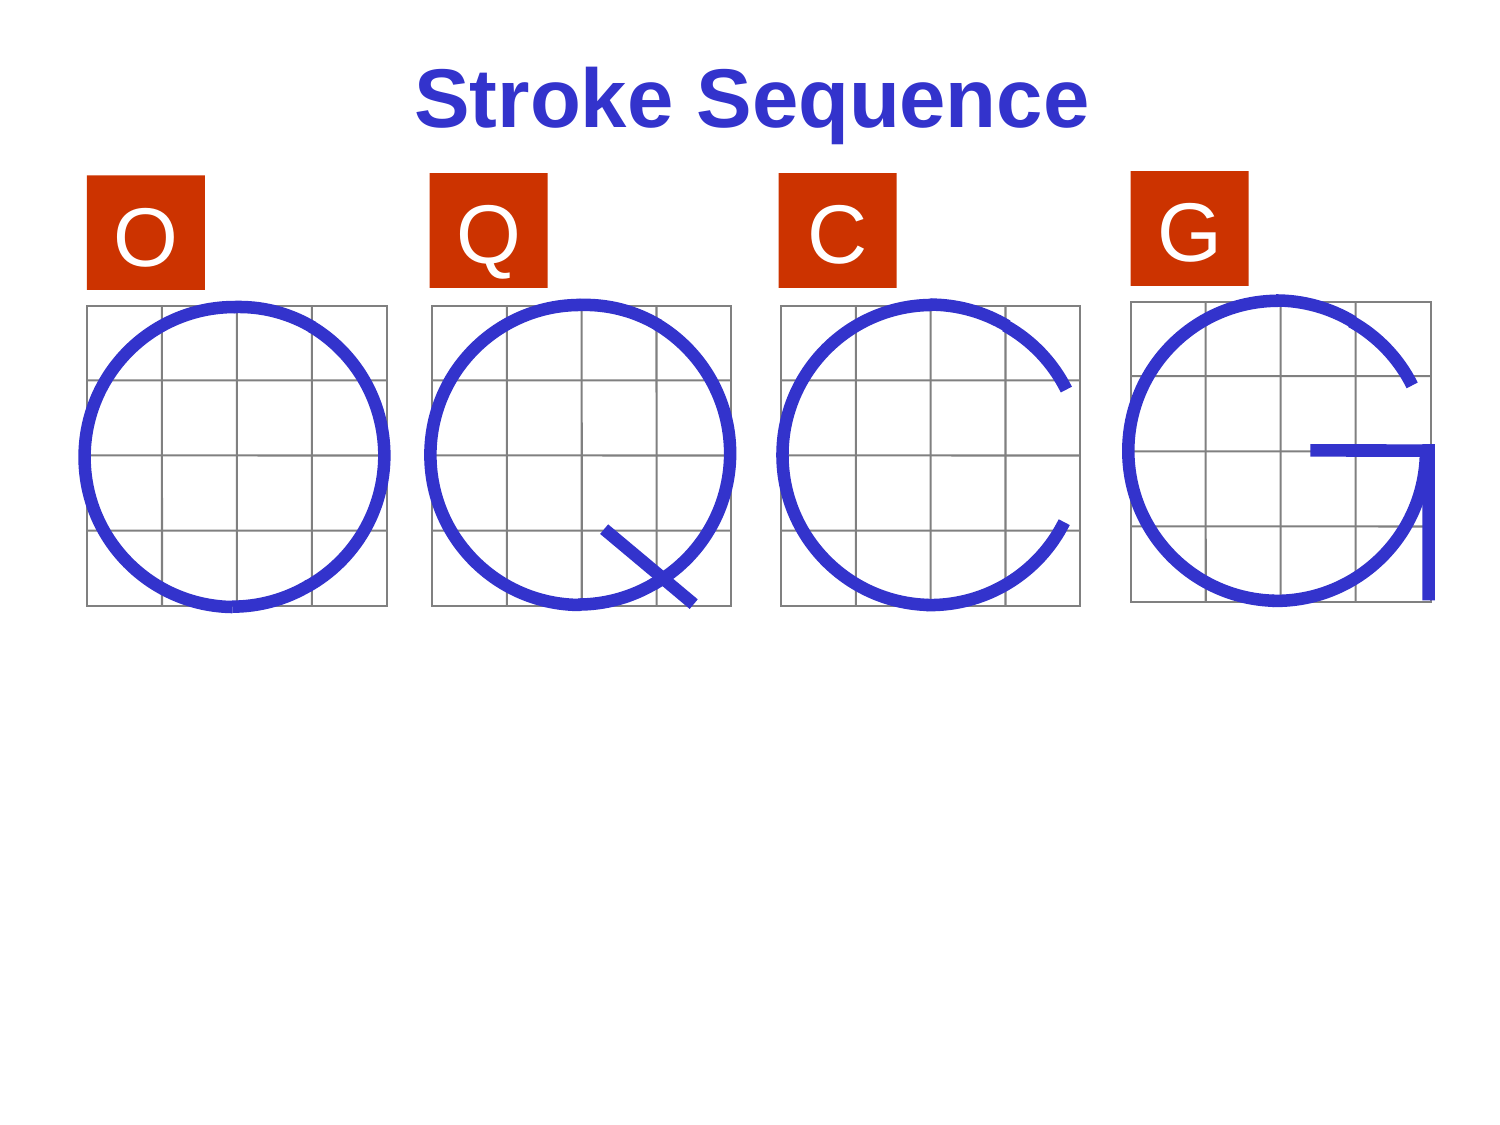

# Stroke Sequence
G
Q
C
O